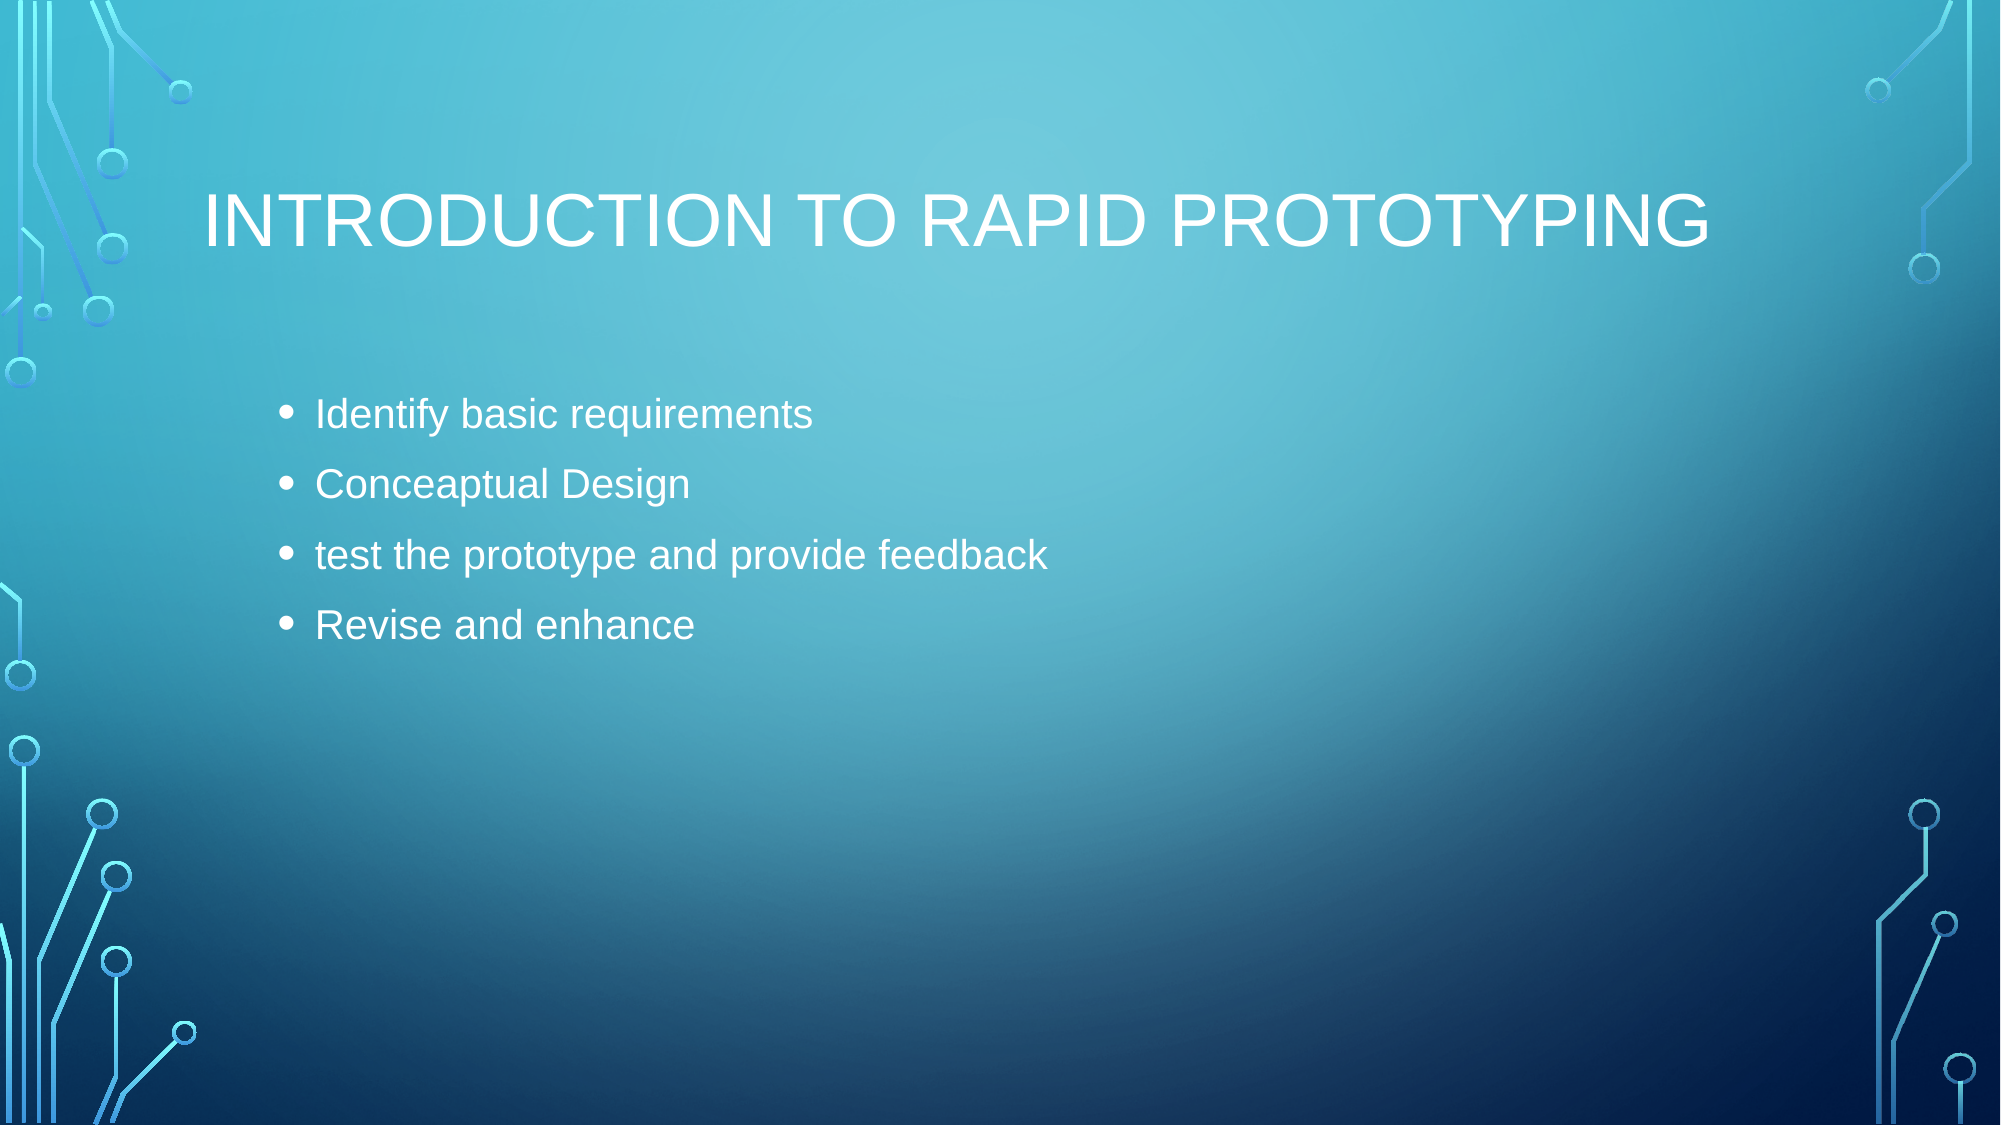

# Introduction to rapid prototyping
Identify basic requirements
Conceaptual Design
test the prototype and provide feedback
Revise and enhance